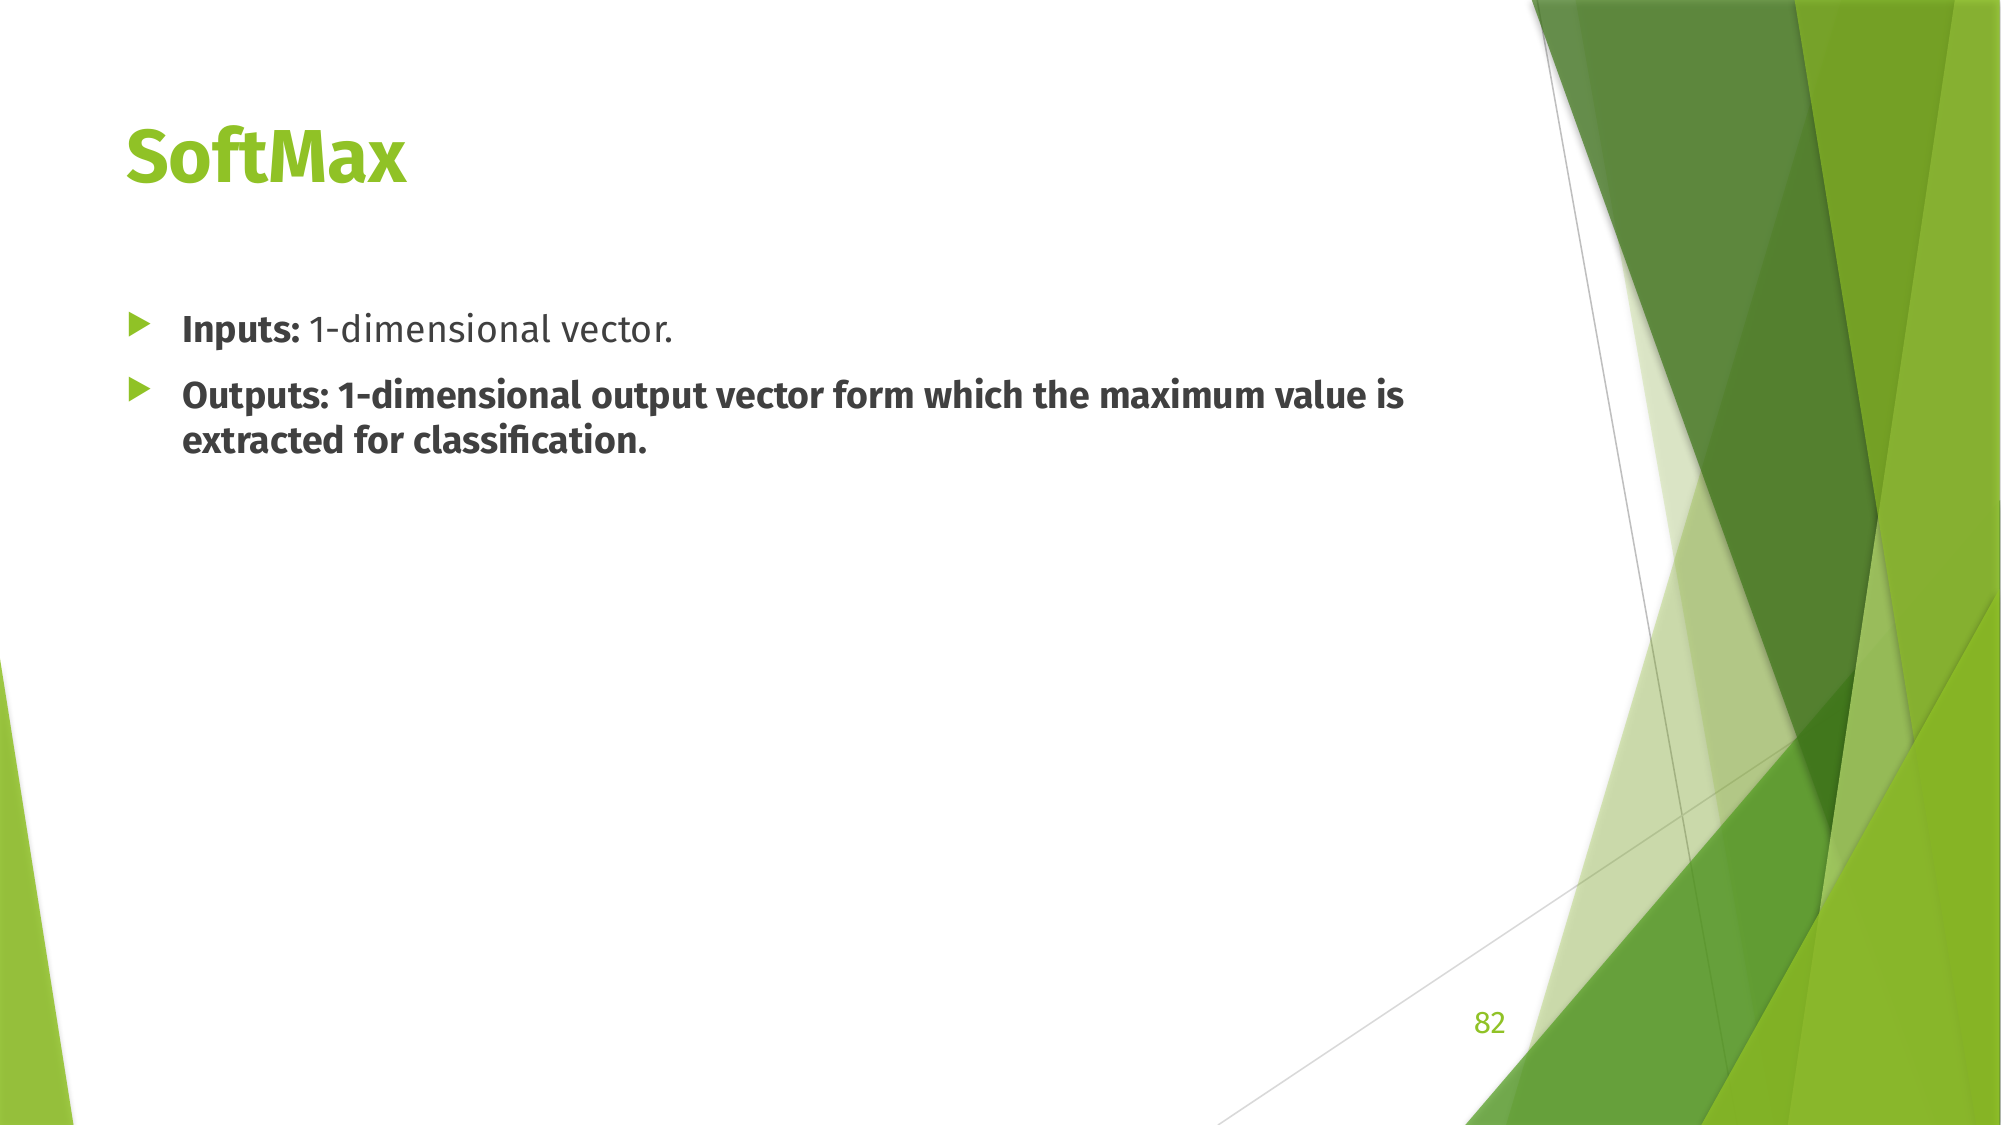

# SoftMax
Inputs: 1-dimensional vector.
Outputs: 1-dimensional output vector form which the maximum value is extracted for classification.

82